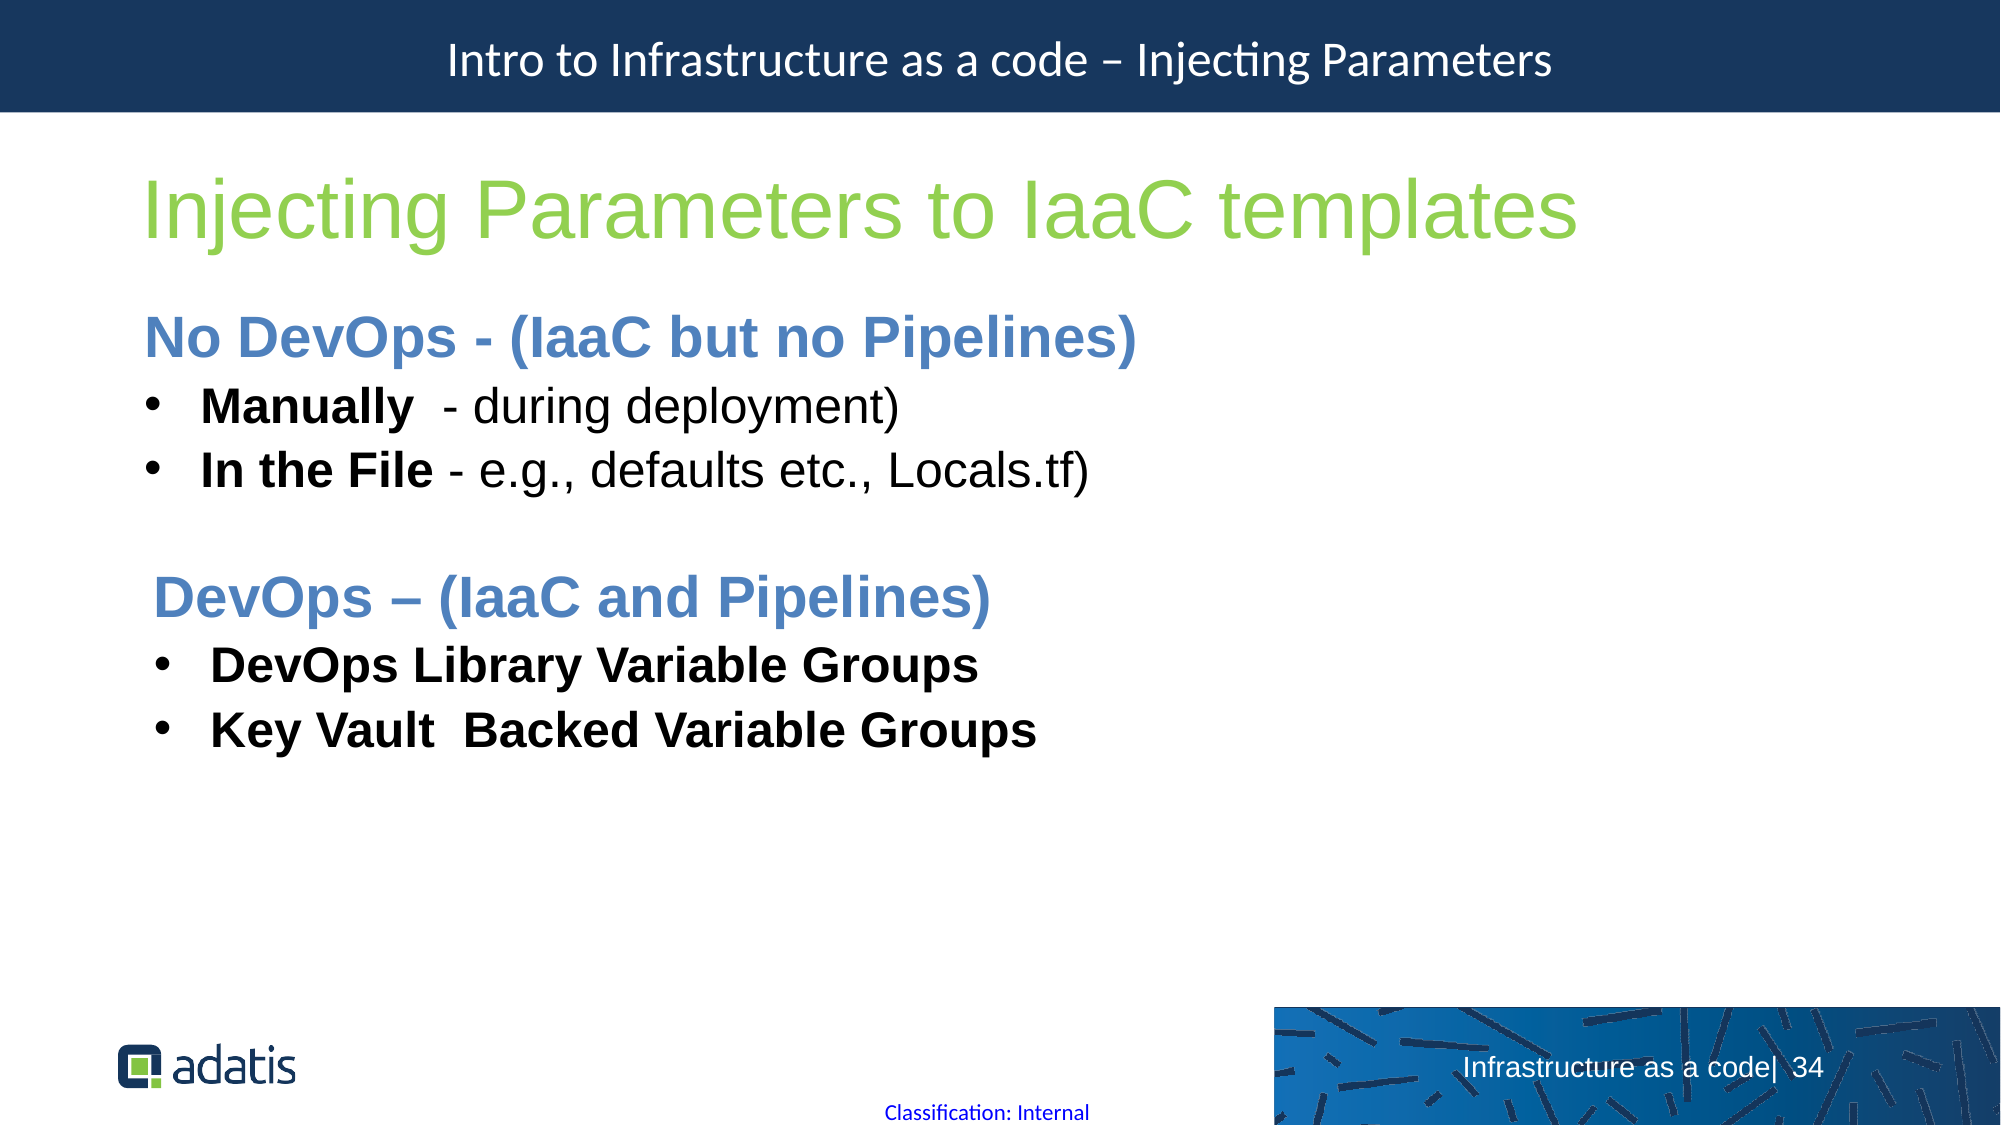

Intro to Infrastructure as a code – Injecting Parameters
Injecting Parameters to IaaC templates

No DevOps - (IaaC but no Pipelines)
Manually  - during deployment)
In the File - e.g., defaults etc., Locals.tf)
DevOps – (IaaC and Pipelines)
DevOps Library Variable Groups
Key Vault  Backed Variable Groups
Infrastructure as a code| 34